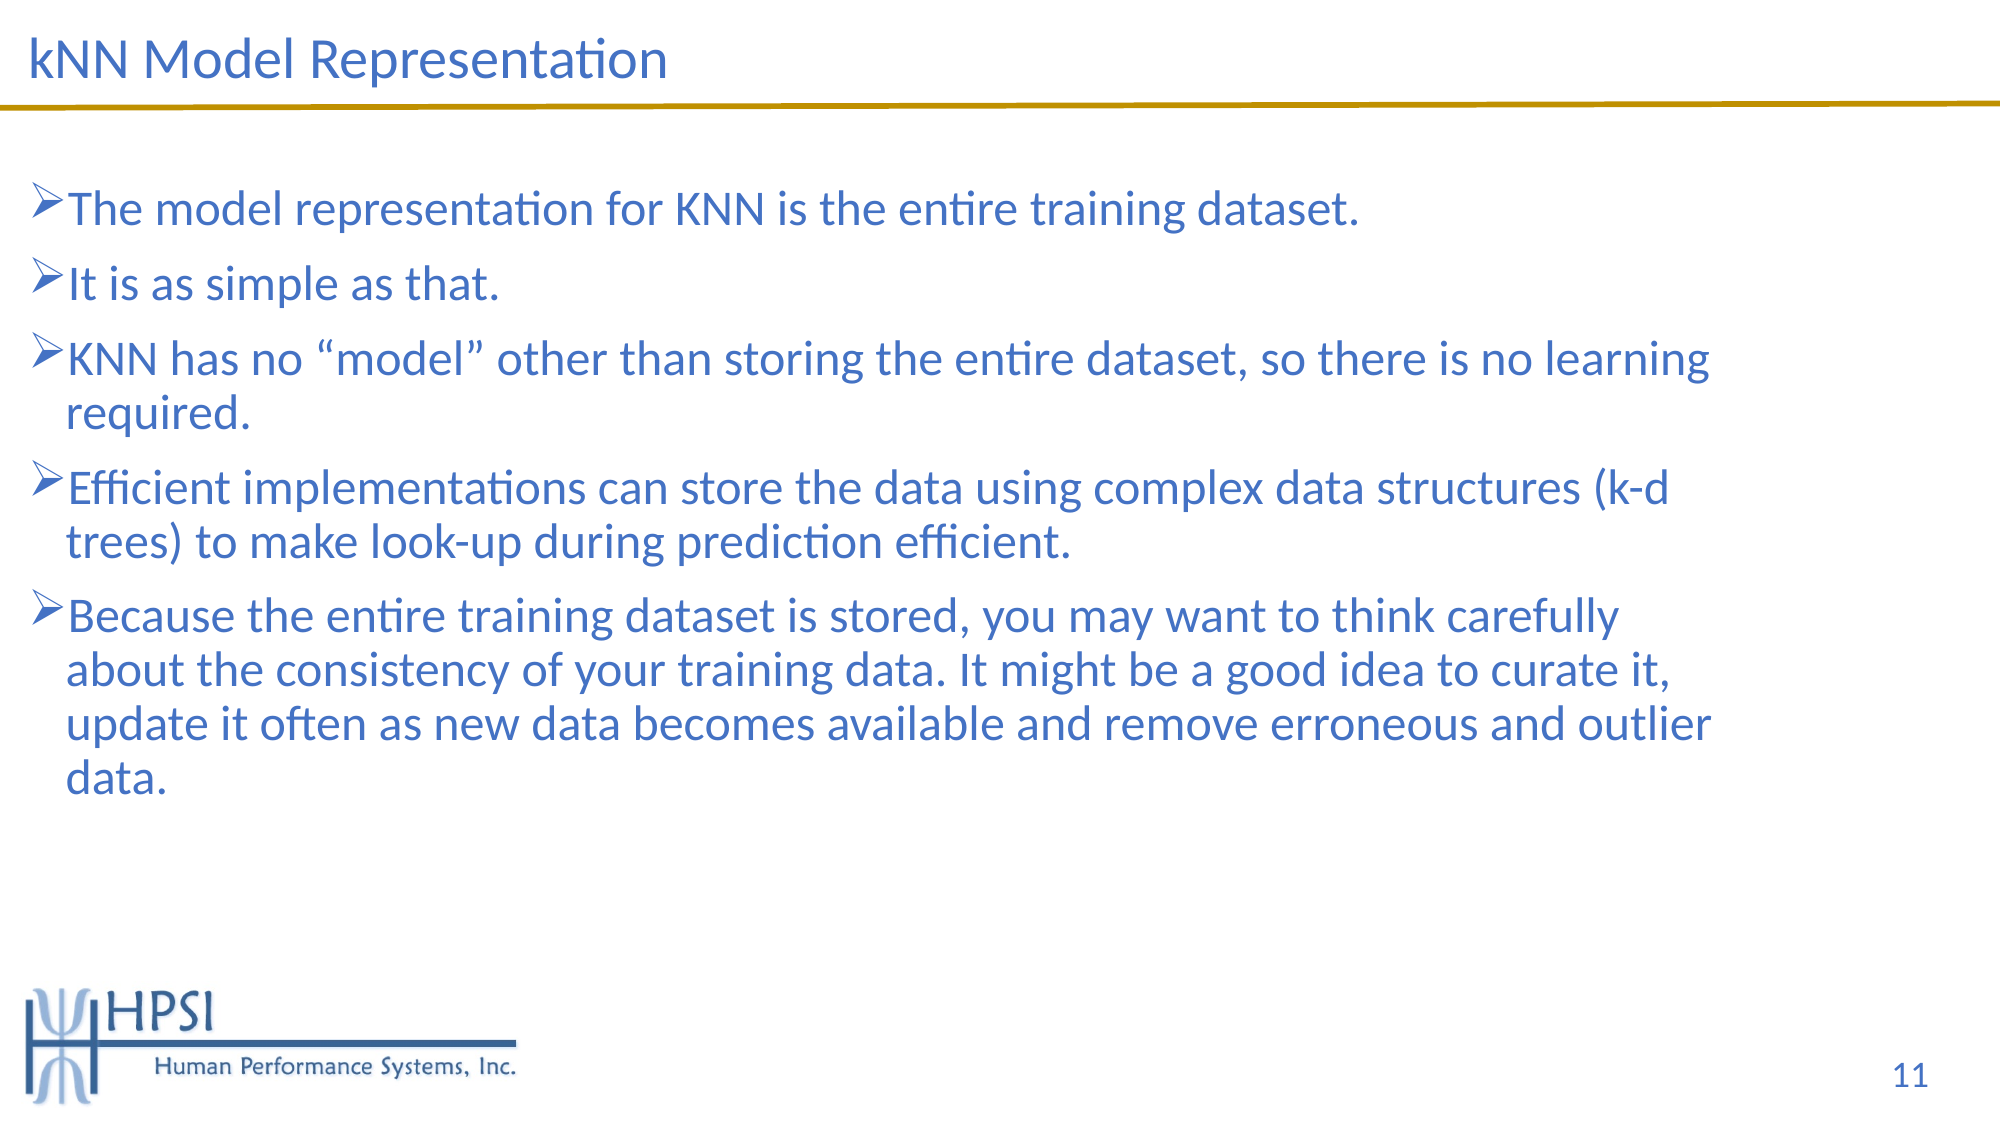

# kNN Model Representation
The model representation for KNN is the entire training dataset.
It is as simple as that.
KNN has no “model” other than storing the entire dataset, so there is no learning required.
Efficient implementations can store the data using complex data structures (k-d trees) to make look-up during prediction efficient.
Because the entire training dataset is stored, you may want to think carefully about the consistency of your training data. It might be a good idea to curate it, update it often as new data becomes available and remove erroneous and outlier data.

11